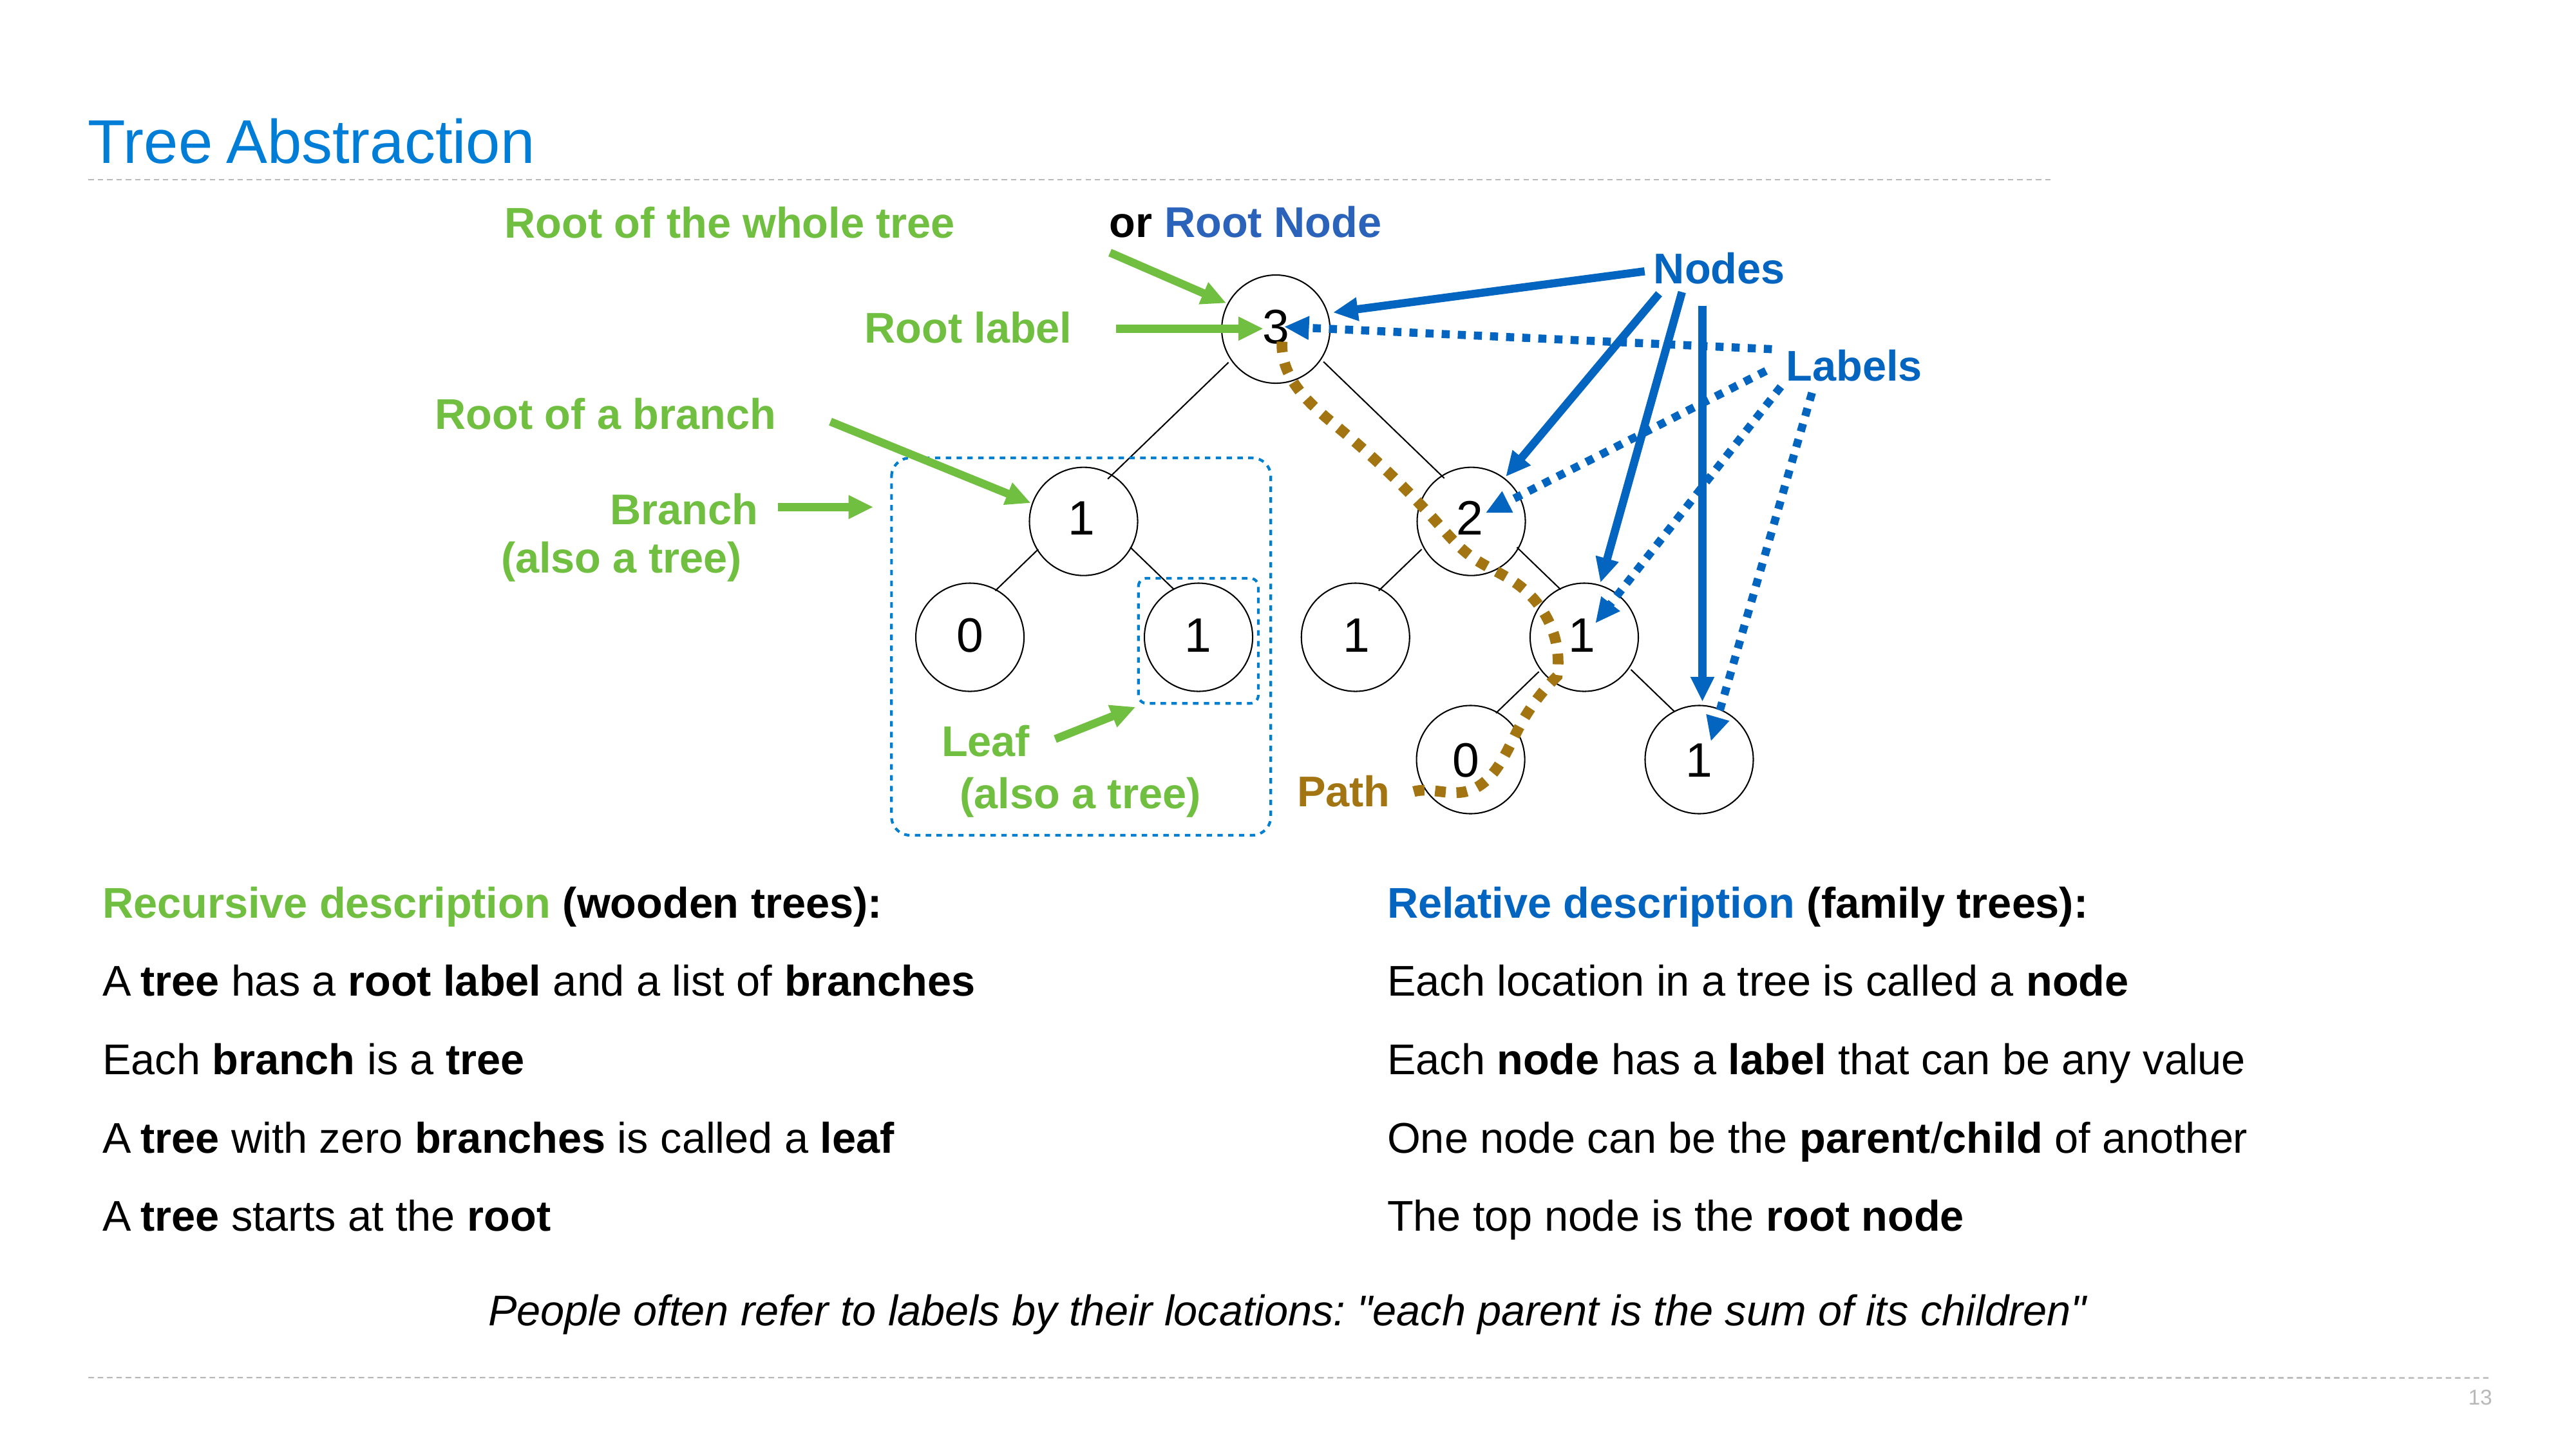

# Tree Abstraction

 or Root Node
Root of the whole tree

Nodes

Root label

3

Labels

Path

Root of a branch

Branch

1
2
(also a tree)

Leaf
(also a tree)
0
1
1
1

0
1
Recursive description (wooden trees):
A tree has a root label and a list of branches
Each branch is a tree
A tree with zero branches is called a leaf
A tree starts at the root
Relative description (family trees):
Each location in a tree is called a node
Each node has a label that can be any value
One node can be the parent/child of another
The top node is the root node
People often refer to labels by their locations: "each parent is the sum of its children"

13